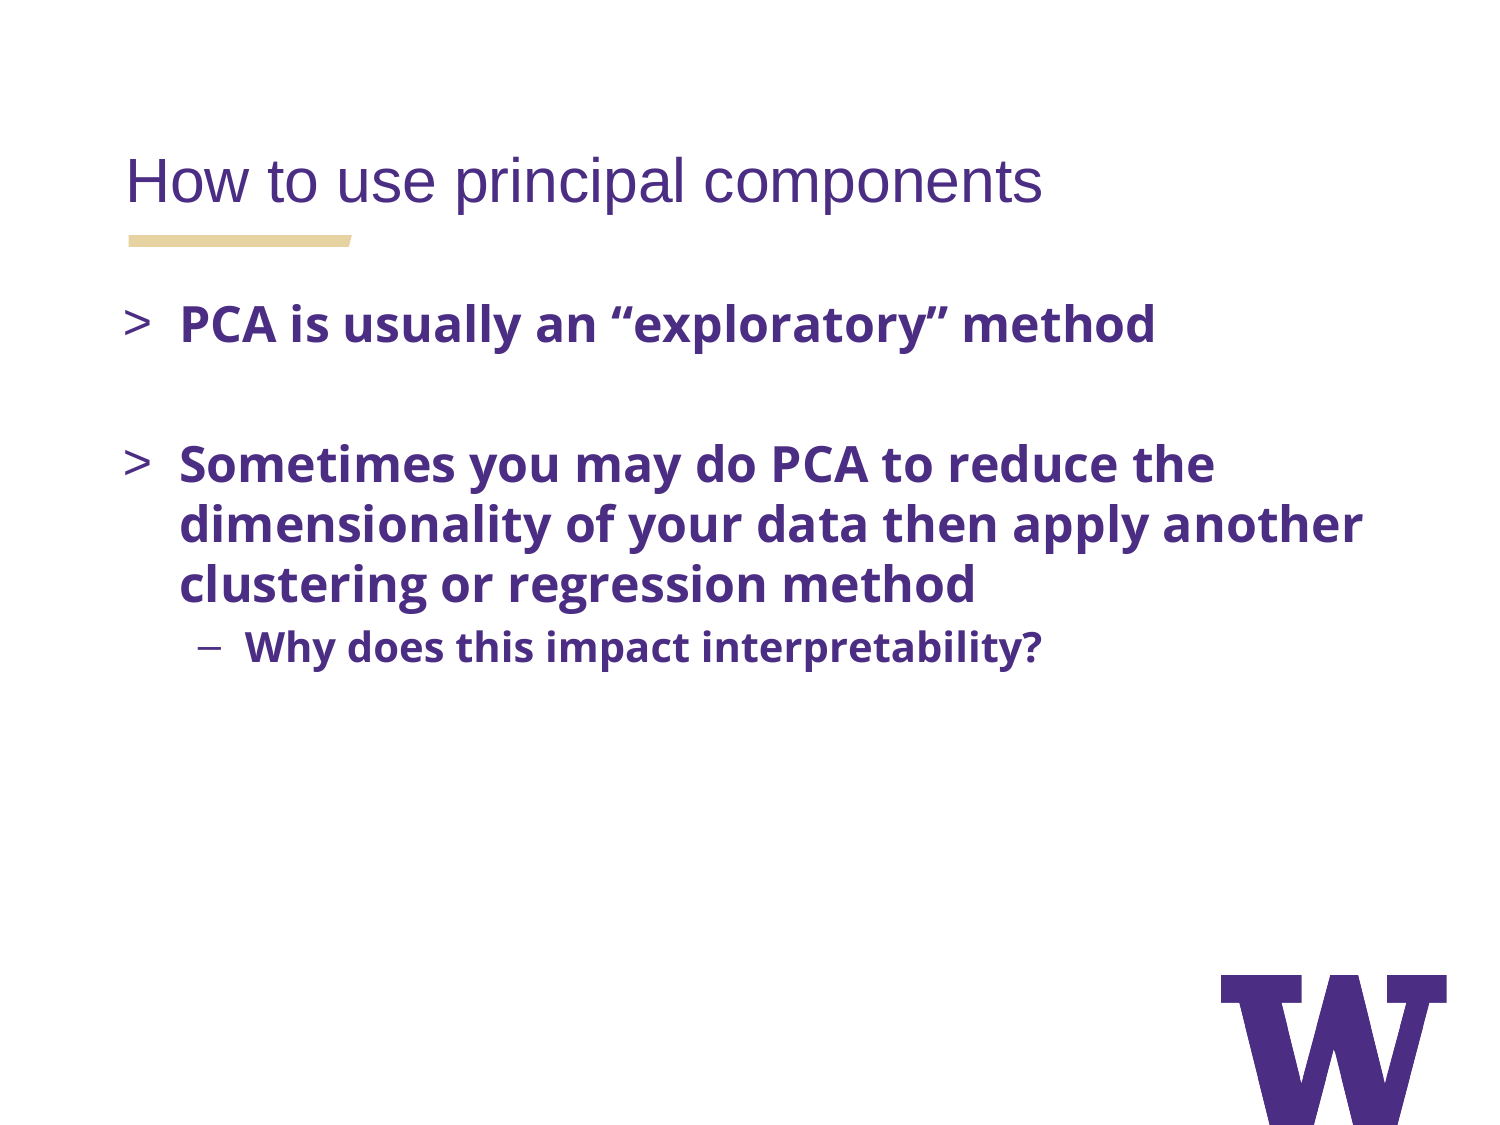

How to use principal components
PCA is usually an “exploratory” method

Sometimes you may do PCA to reduce the dimensionality of your data then apply another clustering or regression method
Why does this impact interpretability?